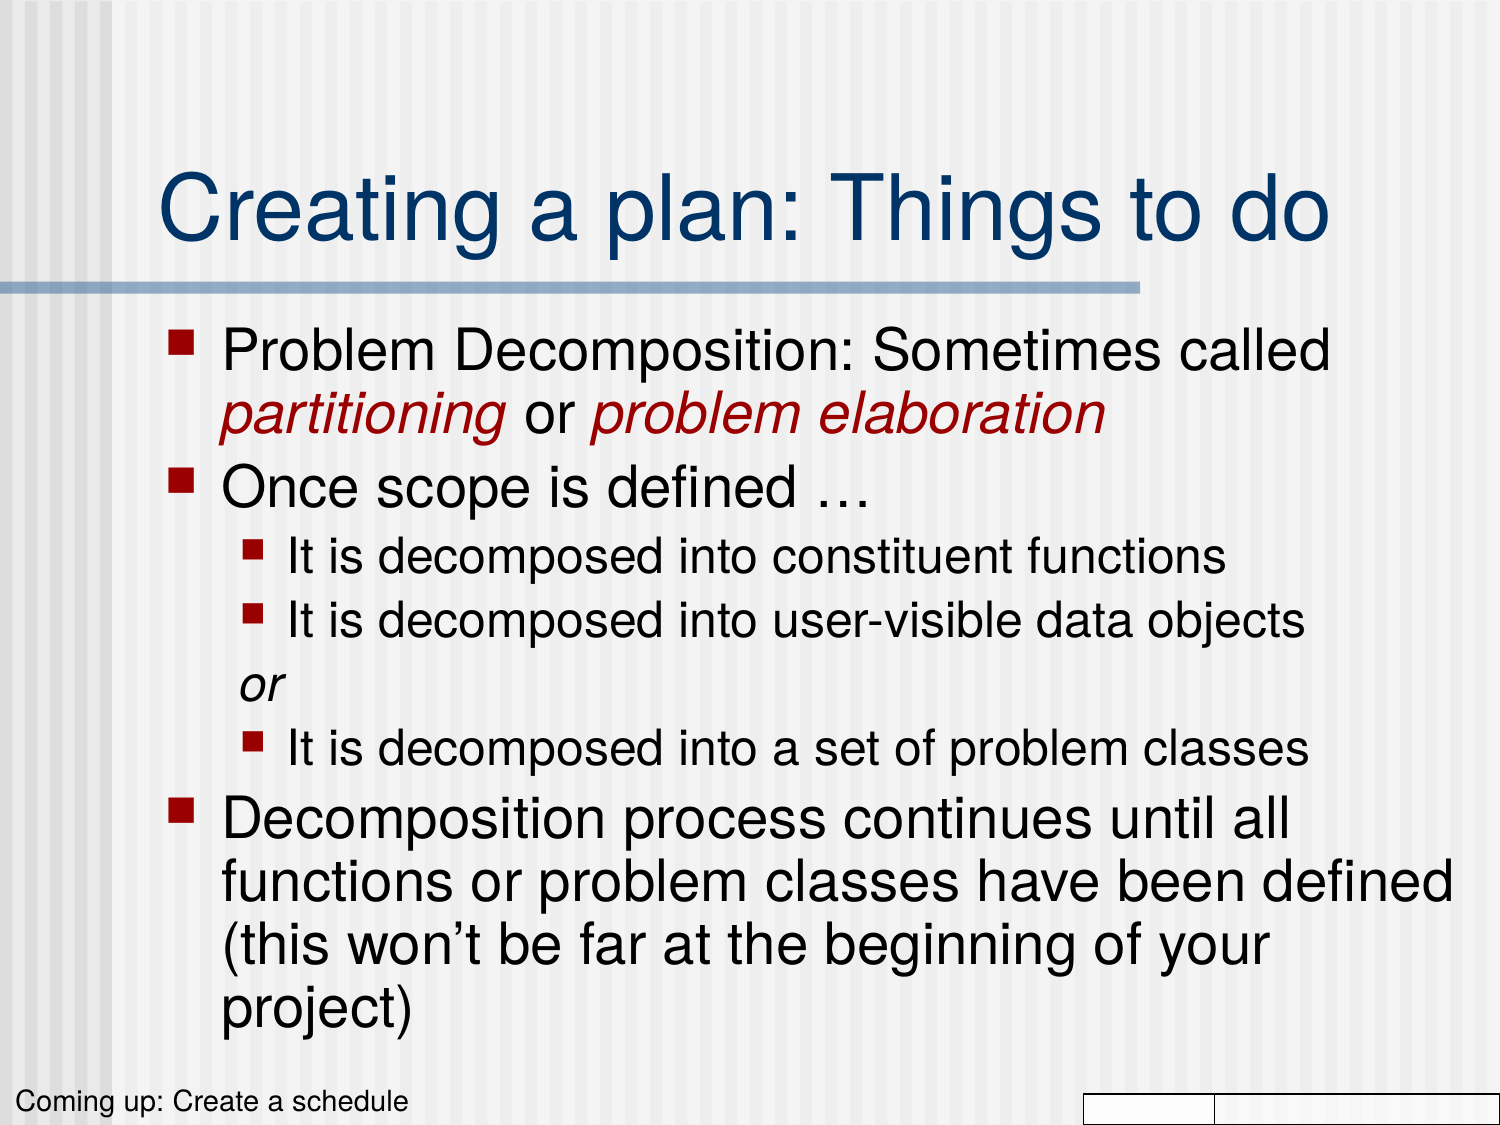

# Creating a plan: Things to do
Problem Decomposition: Sometimes called partitioning or problem elaboration
Once scope is defined …
It is decomposed into constituent functions
It is decomposed into user-visible data objects
or
It is decomposed into a set of problem classes
Decomposition process continues until all functions or problem classes have been defined (this won’t be far at the beginning of your project)
Coming up: Create a schedule